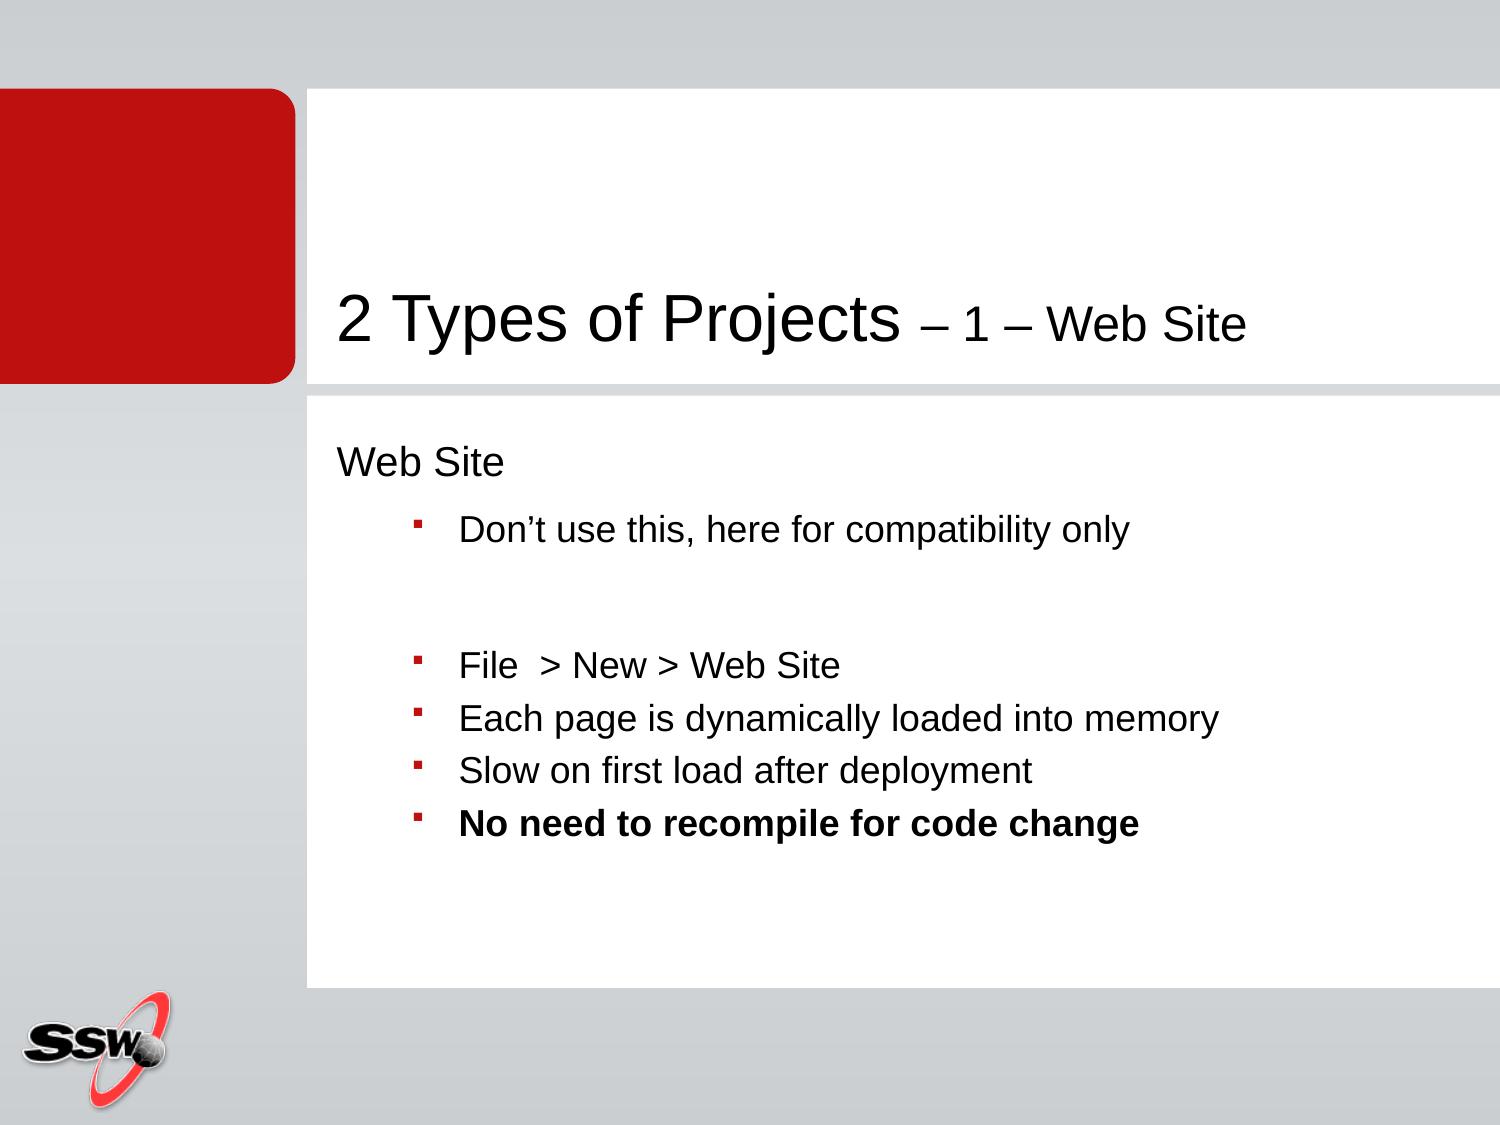

# 2 Types of Projects – 1 – Web Site
Web Site
Don’t use this, here for compatibility only

File  > New > Web Site
Each page is dynamically loaded into memory
Slow on first load after deployment
No need to recompile for code change